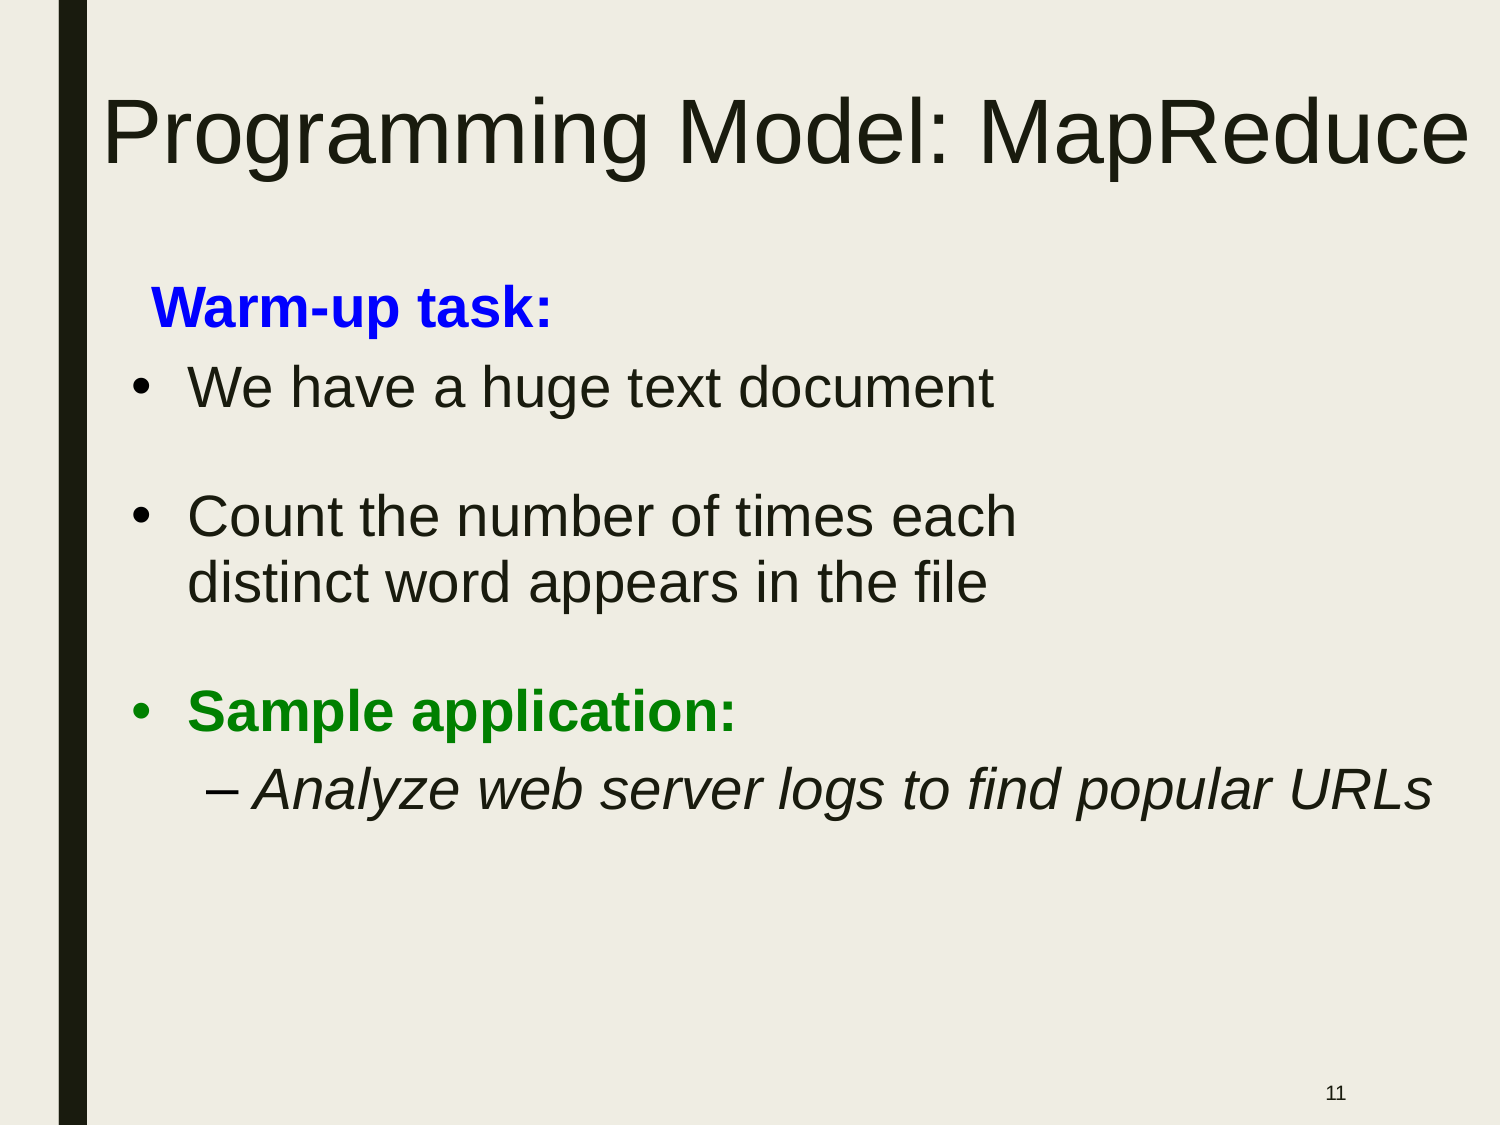

# Programming Model: MapReduce

Warm-up task:
We have a huge text document

Count the number of times each
distinct word appears in the file

Sample application:
Analyze web server logs to find popular URLs

11